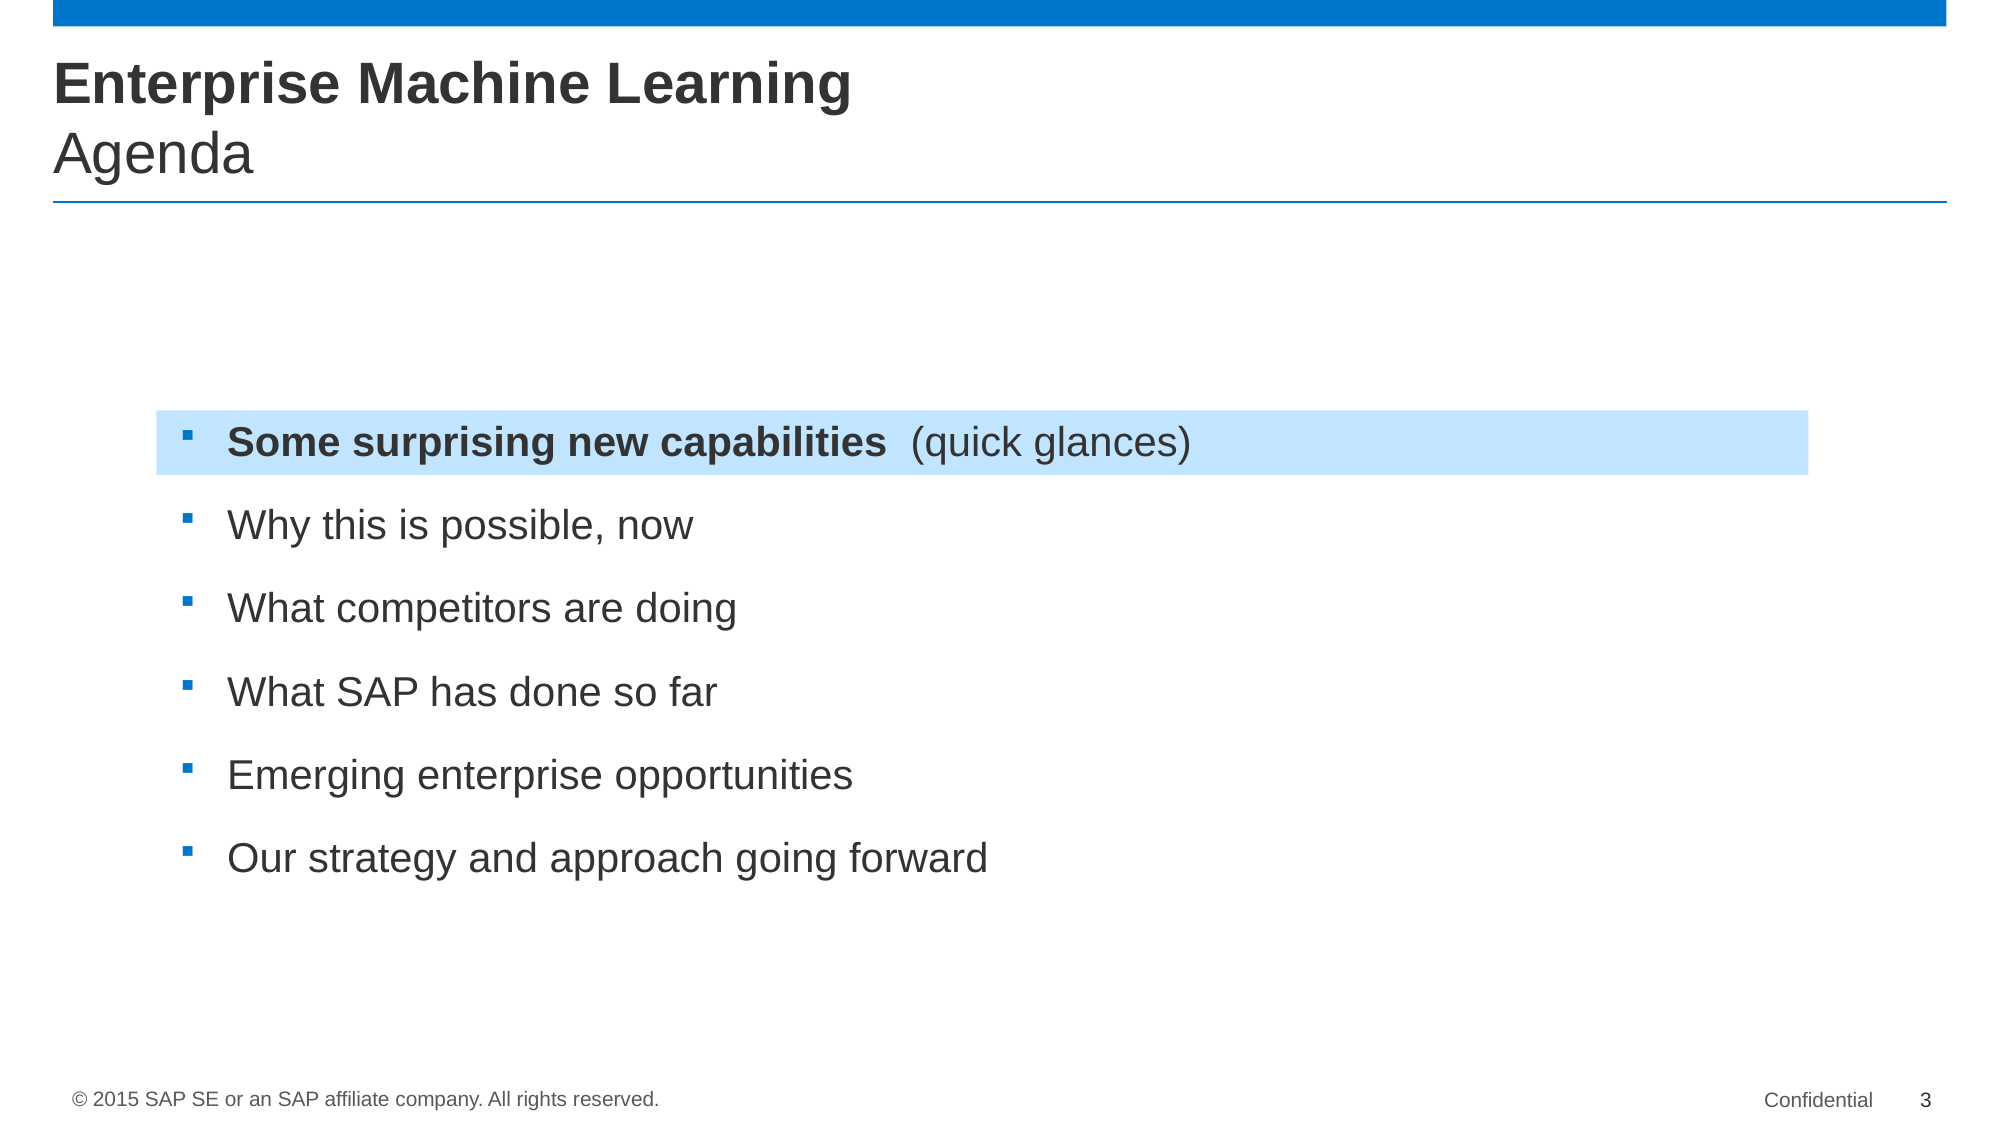

# Enterprise Machine Learning Agenda

Some surprising new capabilities  (quick glances)
Why this is possible, now
What competitors are doing
What SAP has done so far
Emerging enterprise opportunities
Our strategy and approach going forward

Confidential
3